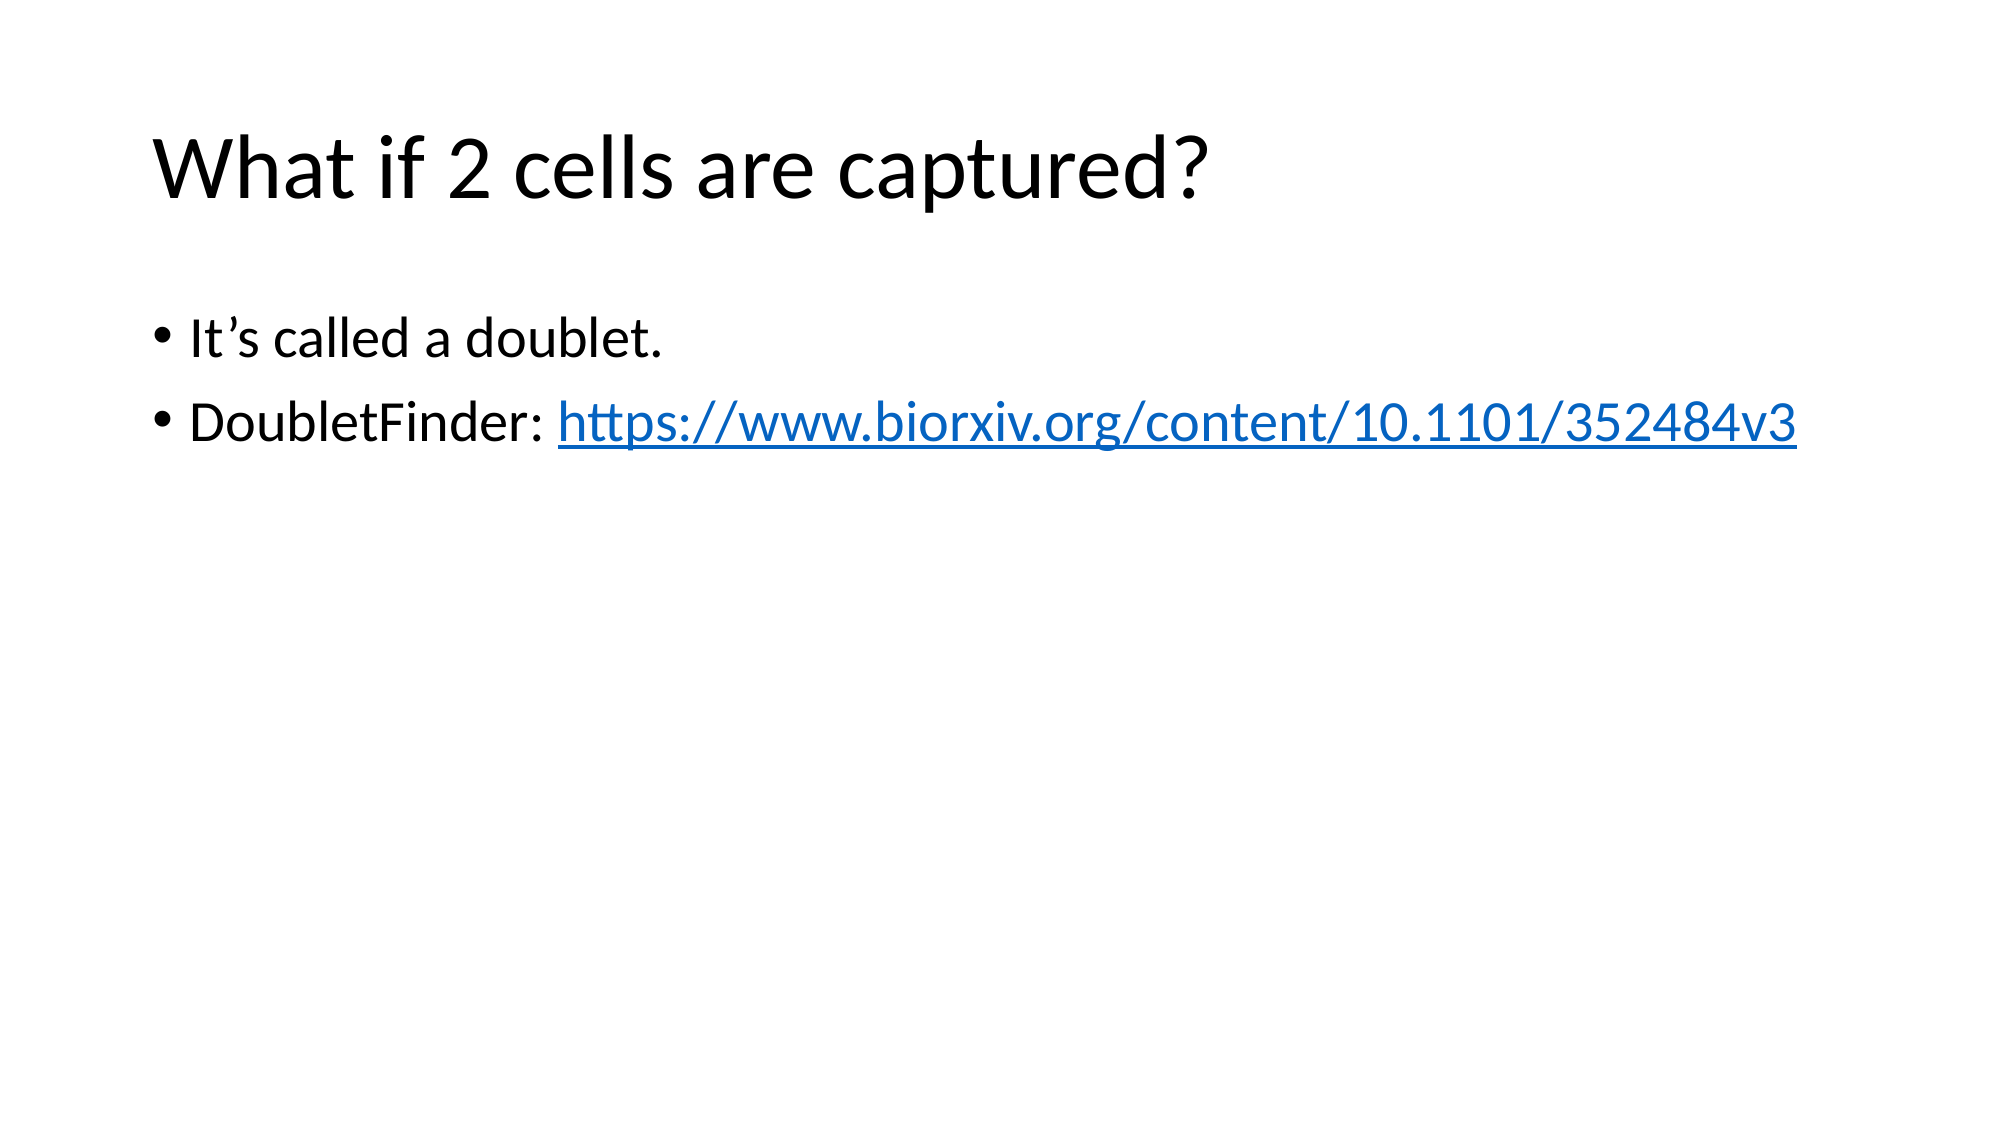

# What if 2 cells are captured?
It’s called a doublet.
DoubletFinder: https://www.biorxiv.org/content/10.1101/352484v3